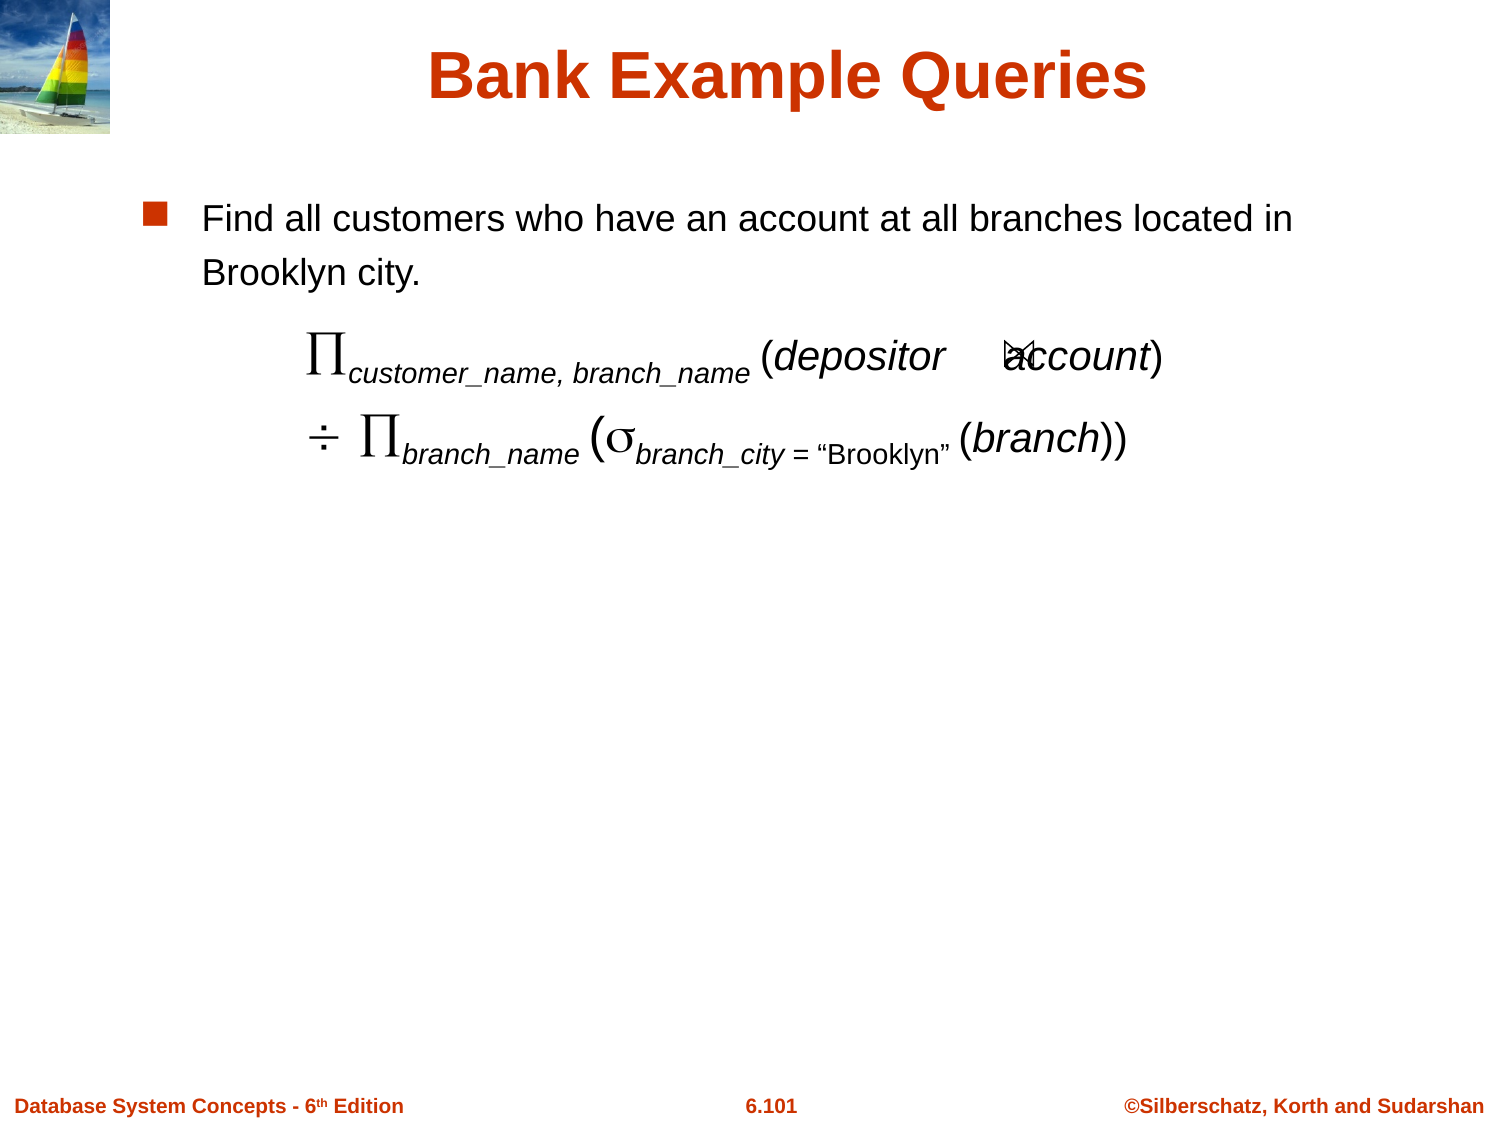

Bank Example Queries
# Find all customers who have an account at all branches located in Brooklyn city.
	∏customer_name, branch_name (depositor     account)
	÷ ∏branch_name (σbranch_city = “Brooklyn” (branch))